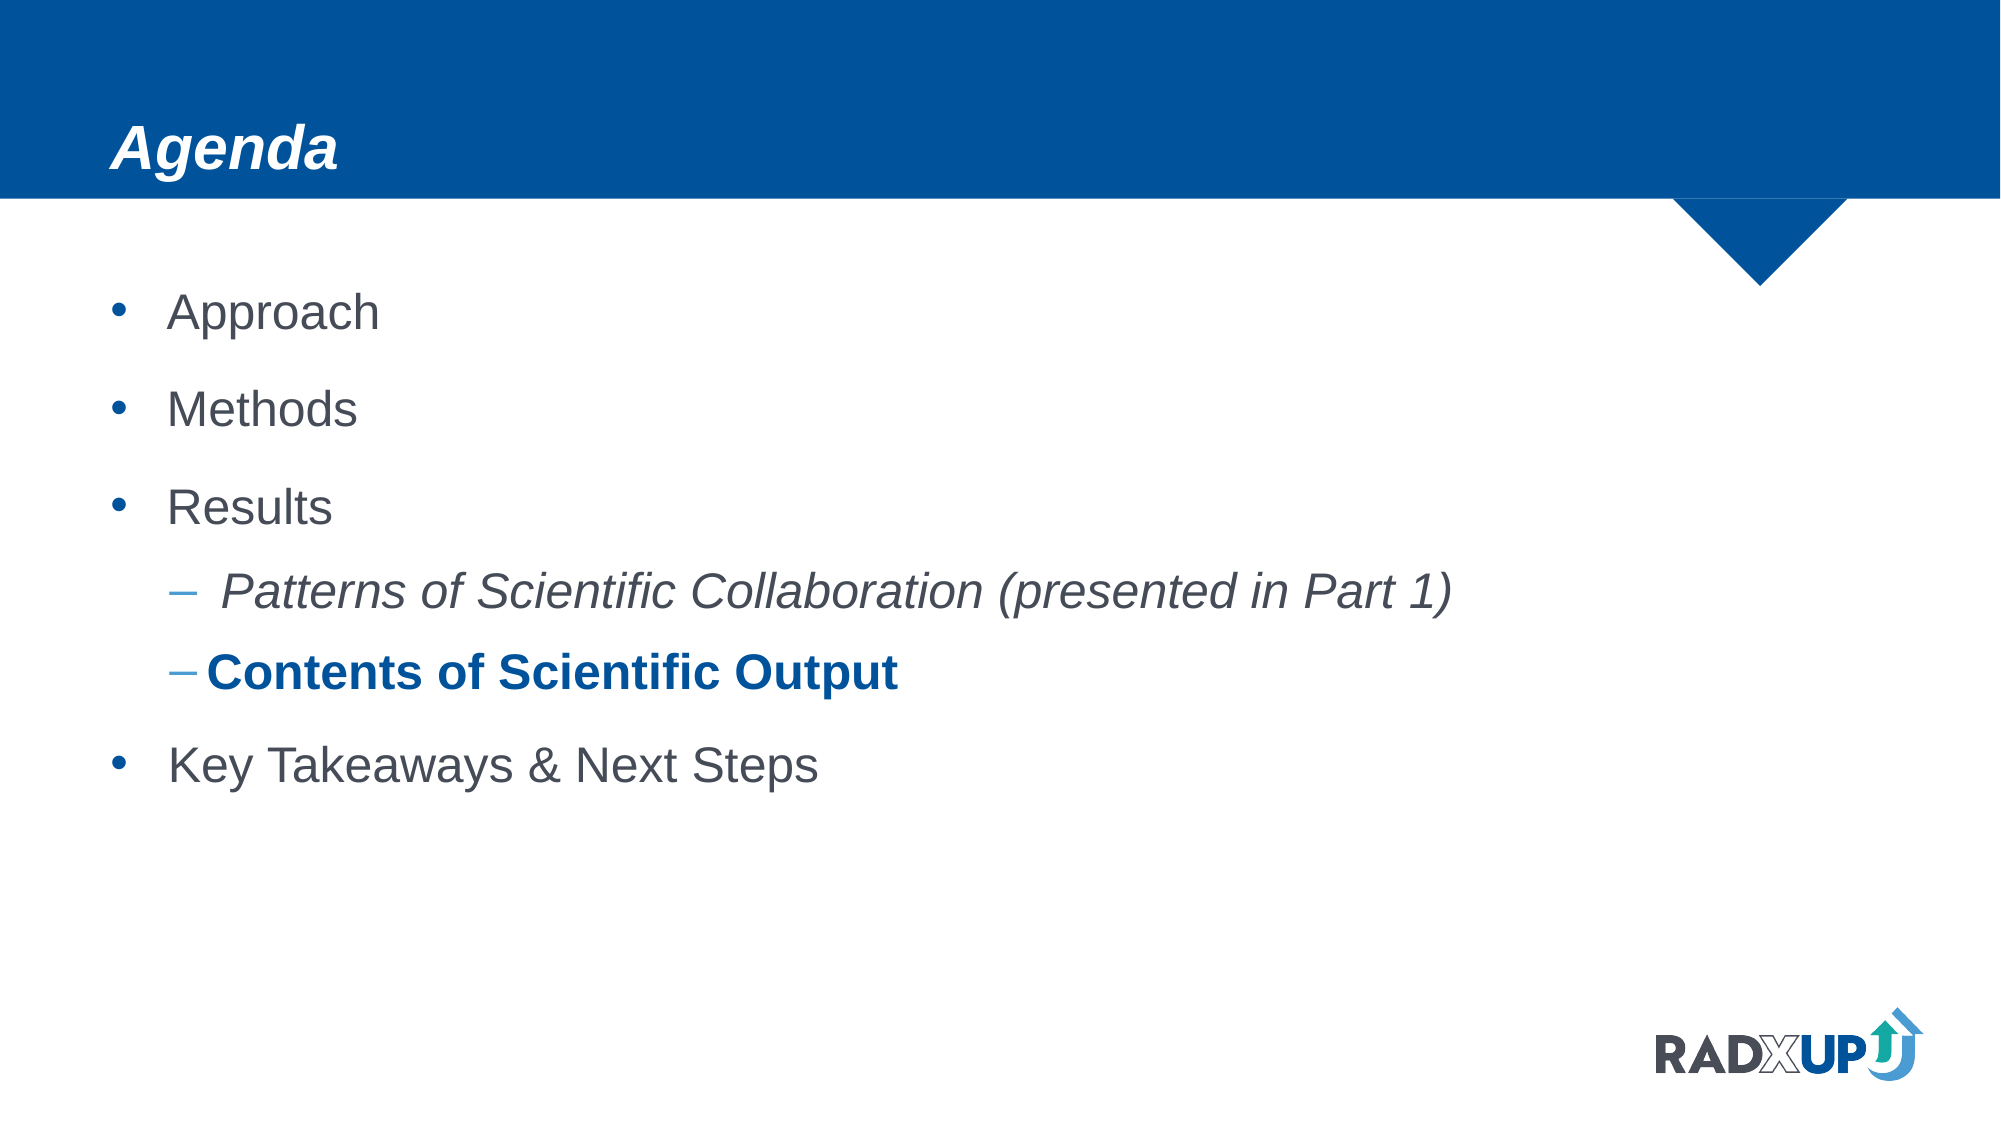

# Agenda
Approach
Methods
Results
 Patterns of Scientific Collaboration (presented in Part 1)
Contents of Scientific Output
  Key Takeaways & Next Steps